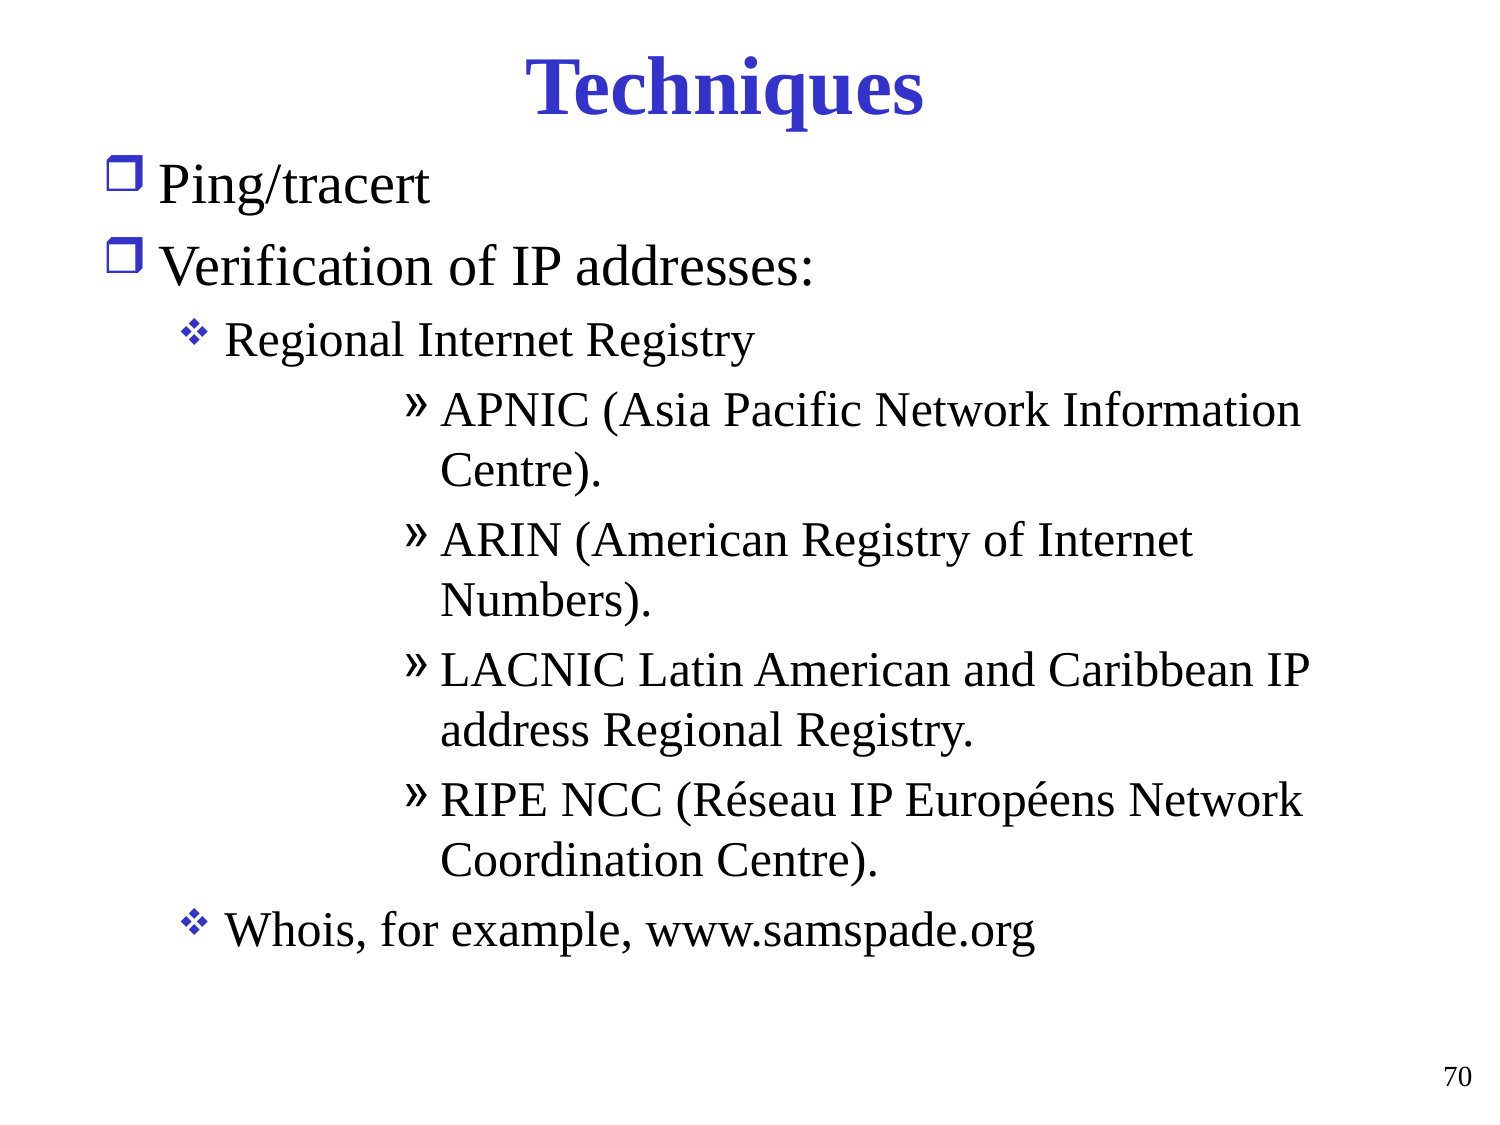

# Techniques
Ping/tracert
Verification of IP addresses:
Regional Internet Registry
APNIC (Asia Pacific Network Information Centre).
ARIN (American Registry of Internet Numbers).
LACNIC Latin American and Caribbean IP address Regional Registry.
RIPE NCC (Réseau IP Européens Network Coordination Centre).
Whois, for example, www.samspade.org
70